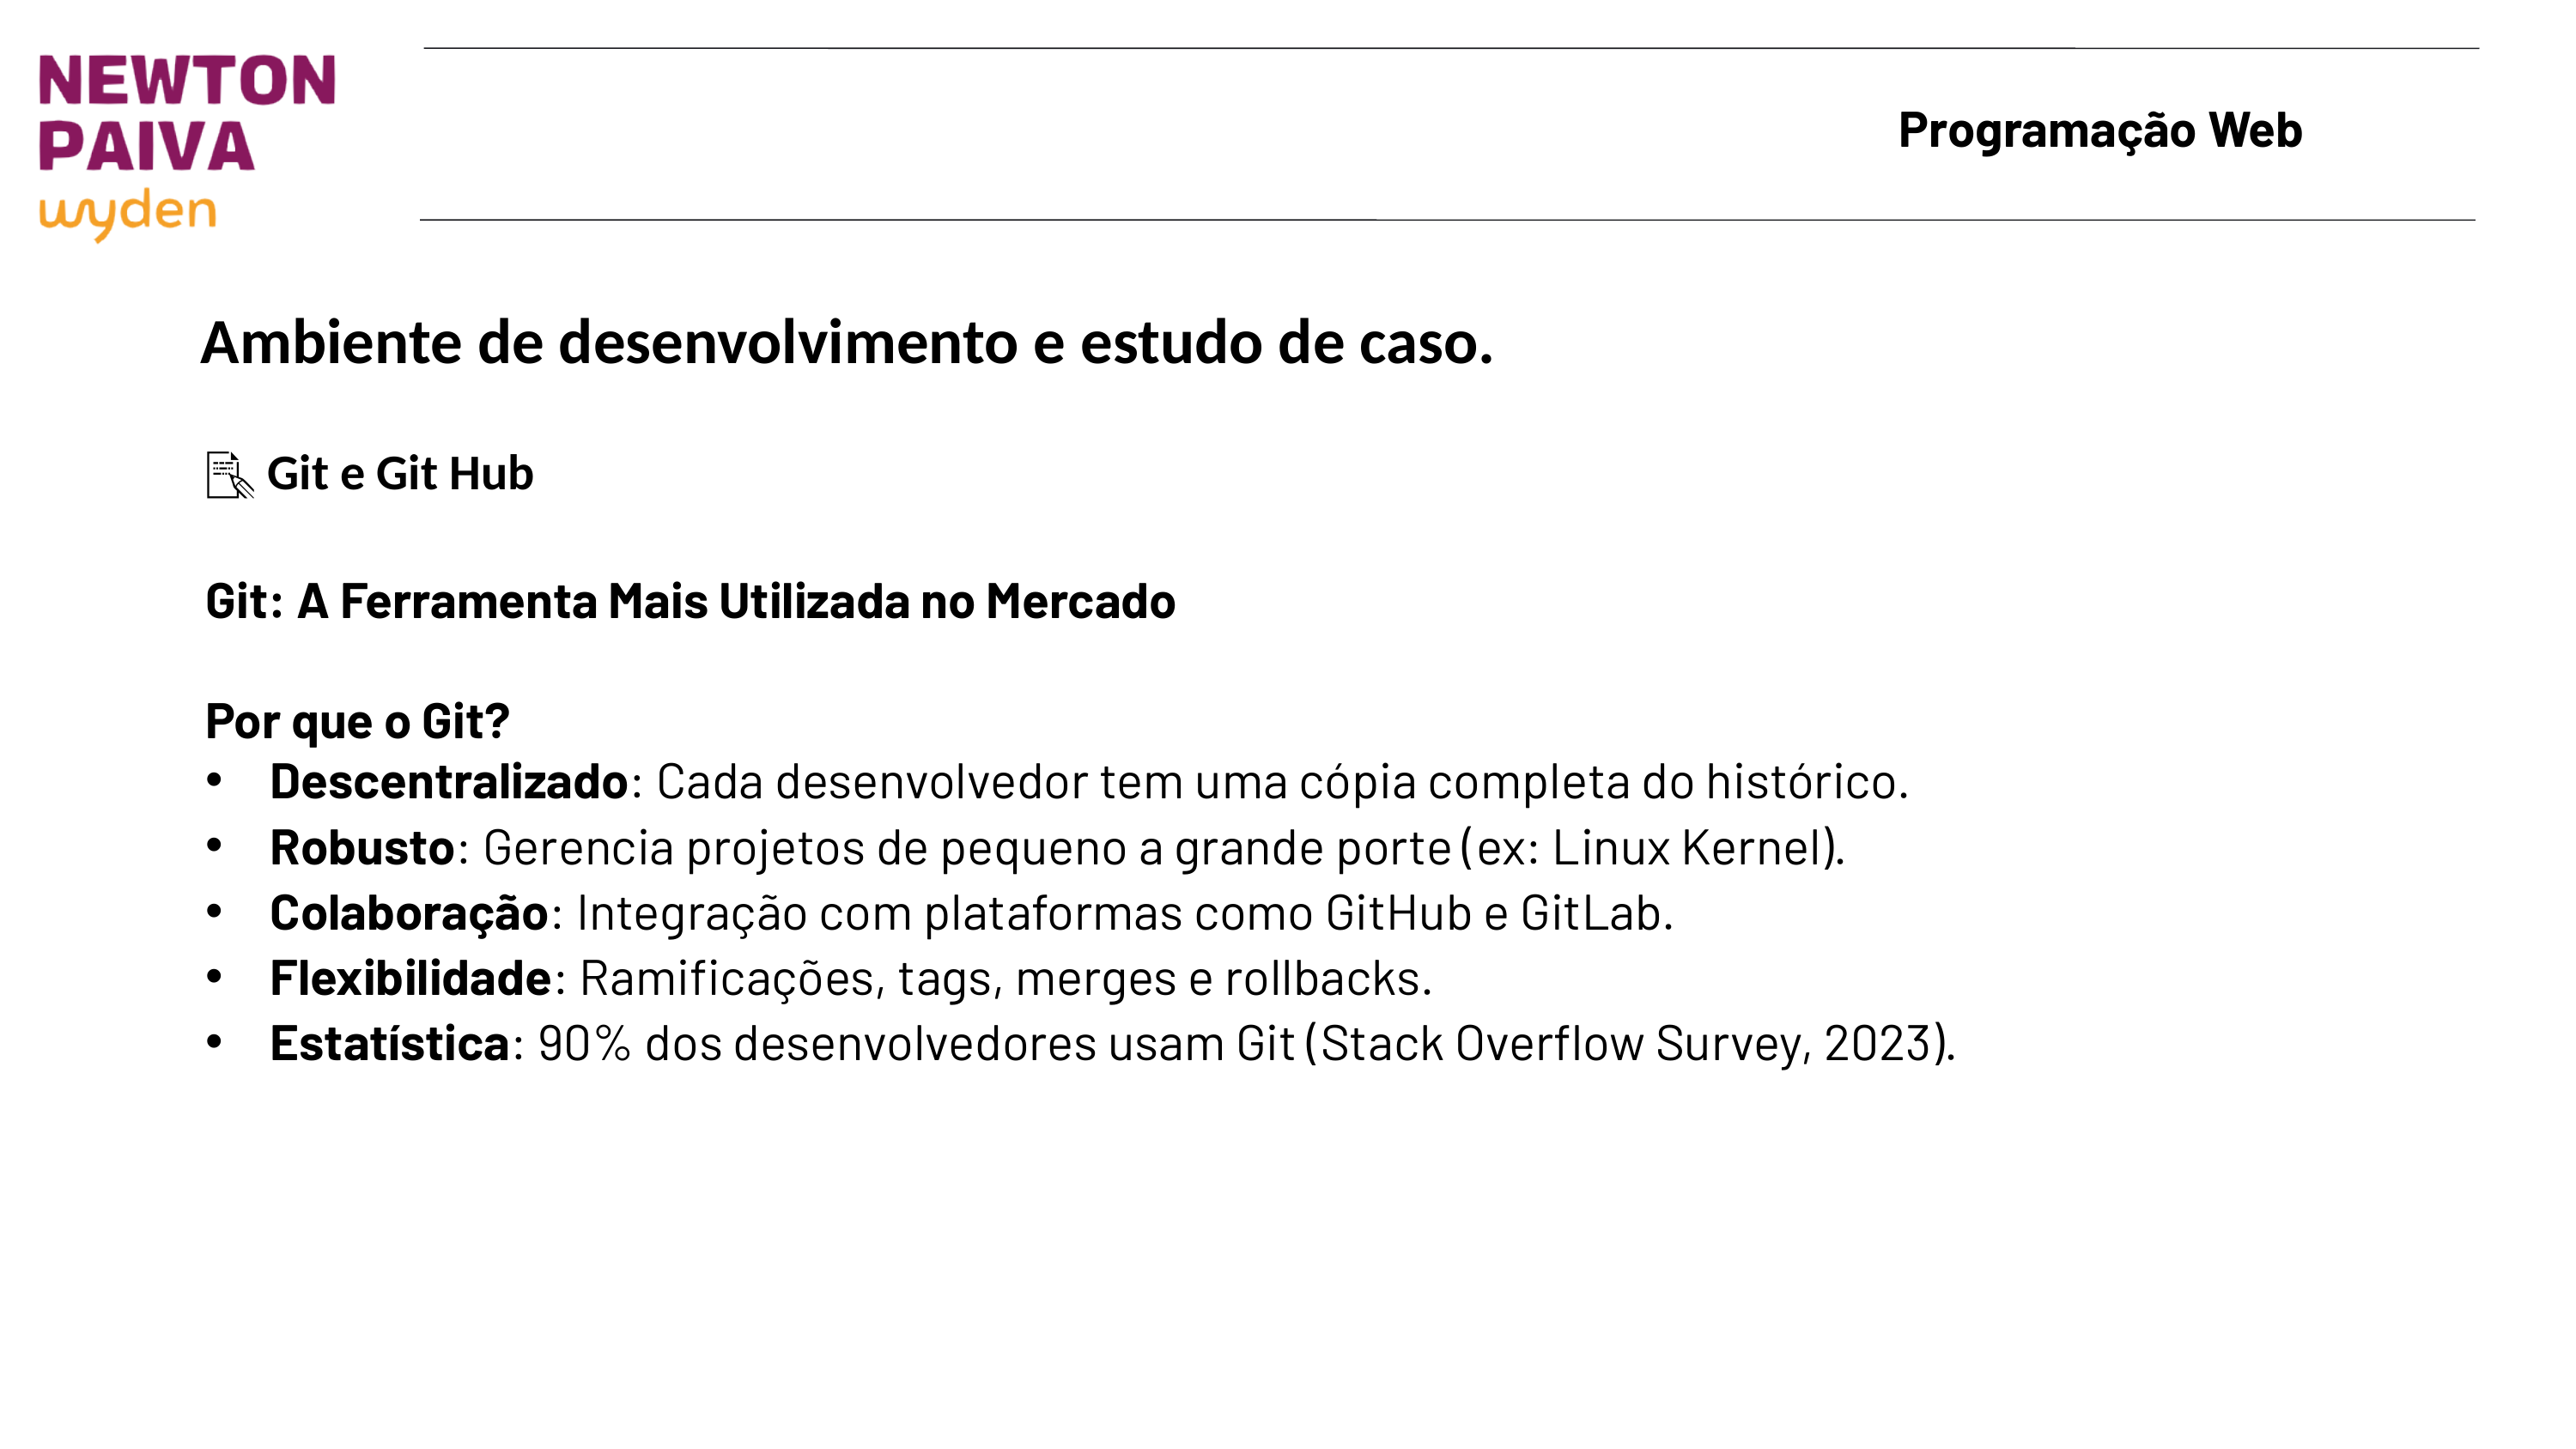

# Ambiente de desenvolvimento e estudo de caso.
📝 Git e Git Hub
Git: A Ferramenta Mais Utilizada no Mercado

Por que o Git?
Descentralizado: Cada desenvolvedor tem uma cópia completa do histórico.
Robusto: Gerencia projetos de pequeno a grande porte (ex: Linux Kernel).
Colaboração: Integração com plataformas como GitHub e GitLab.
Flexibilidade: Ramificações, tags, merges e rollbacks.
Estatística: 90% dos desenvolvedores usam Git (Stack Overflow Survey, 2023).